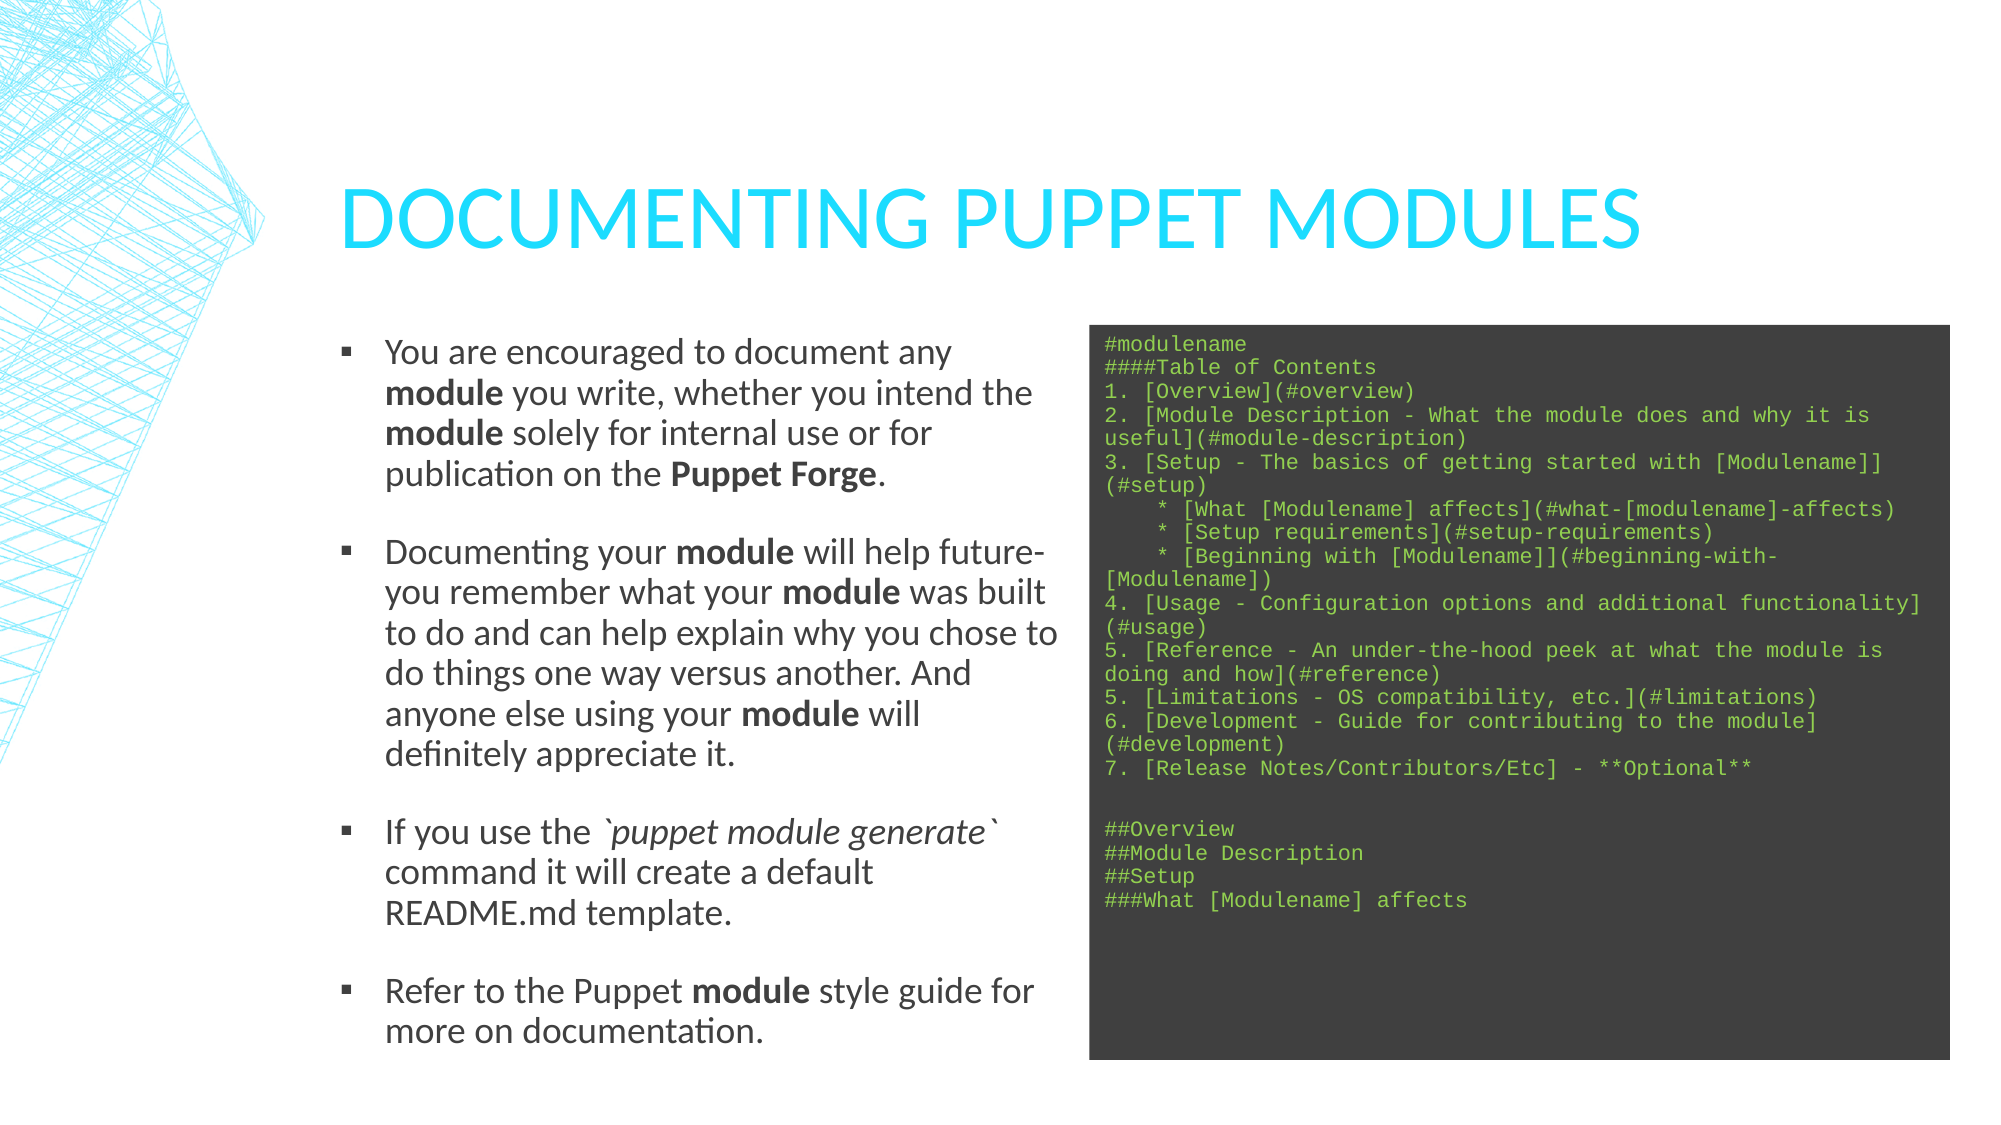

# Documenting Puppet Modules
You are encouraged to document any module you write, whether you intend the module solely for internal use or for publication on the Puppet Forge.
Documenting your module will help future-you remember what your module was built to do and can help explain why you chose to do things one way versus another. And anyone else using your module will definitely appreciate it.
If you use the `puppet module generate` command it will create a default README.md template.
Refer to the Puppet module style guide for more on documentation.
#modulename
####Table of Contents
1. [Overview](#overview)
2. [Module Description - What the module does and why it is useful](#module-description)
3. [Setup - The basics of getting started with [Modulename]](#setup)
    * [What [Modulename] affects](#what-[modulename]-affects)
    * [Setup requirements](#setup-requirements)
    * [Beginning with [Modulename]](#beginning-with-[Modulename])
4. [Usage - Configuration options and additional functionality](#usage)
5. [Reference - An under-the-hood peek at what the module is doing and how](#reference)
5. [Limitations - OS compatibility, etc.](#limitations)
6. [Development - Guide for contributing to the module](#development)
7. [Release Notes/Contributors/Etc] - **Optional**
##Overview
##Module Description
##Setup
###What [Modulename] affects